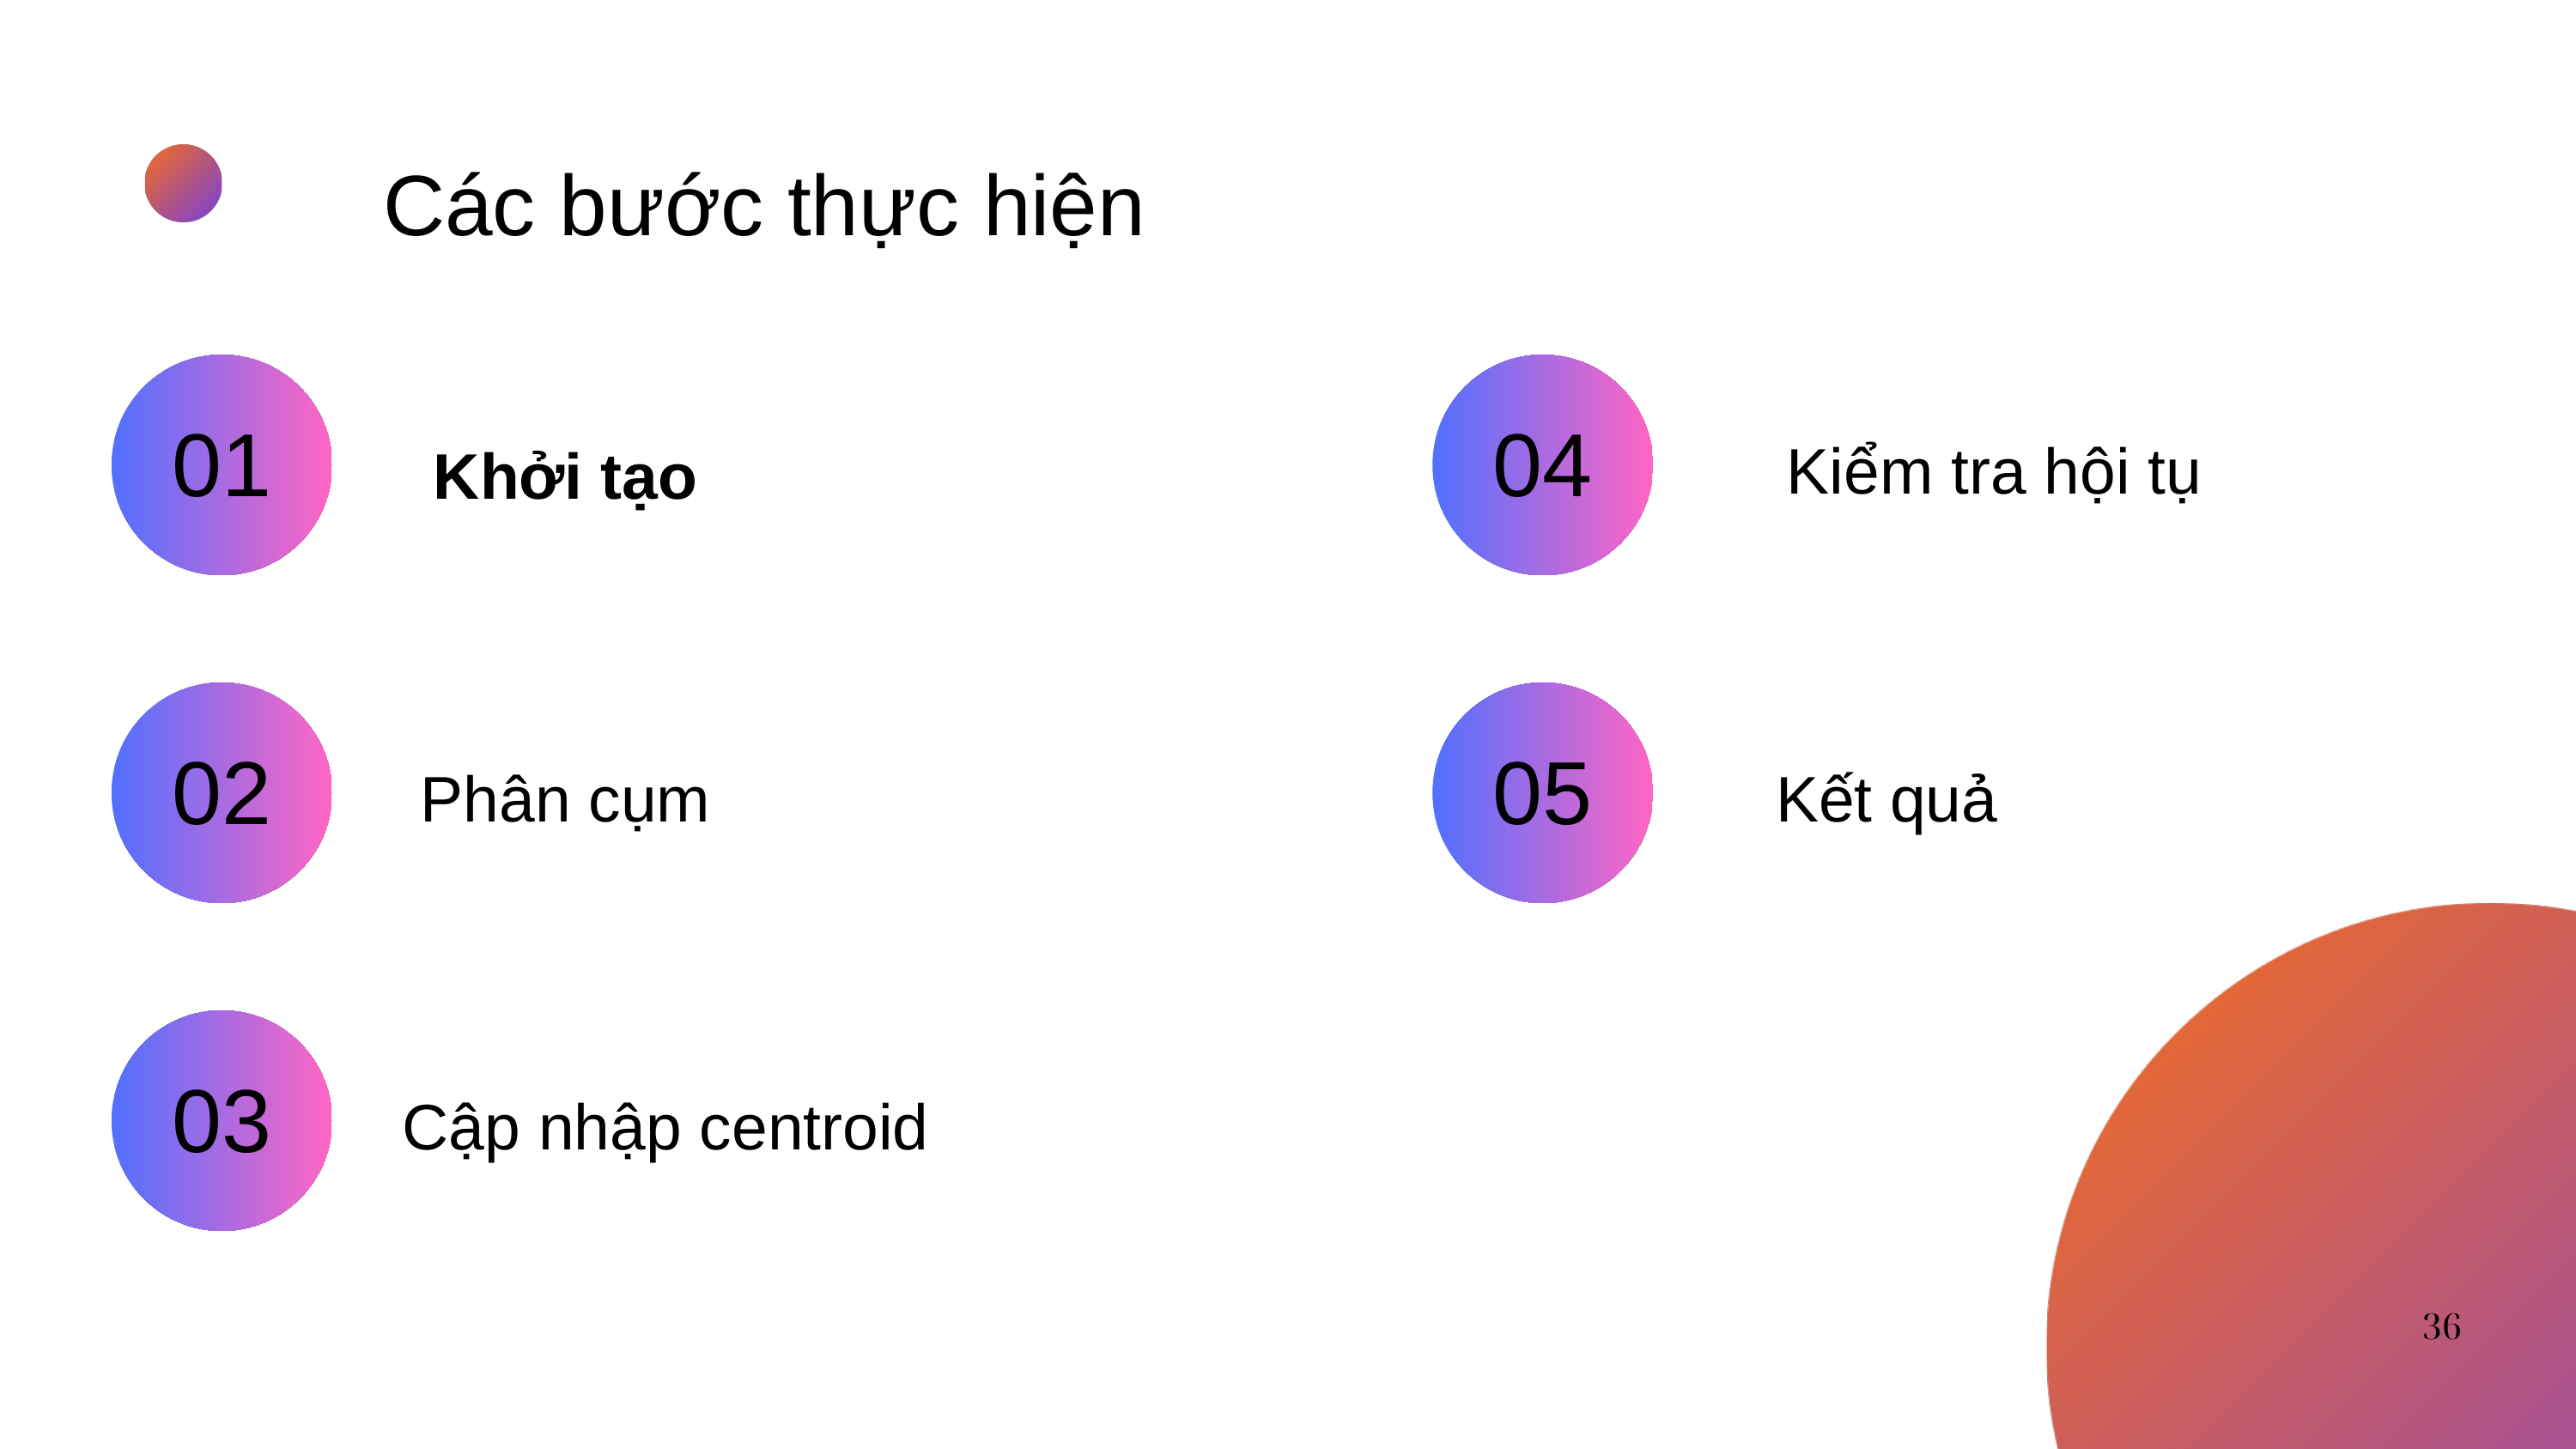

Các bước thực hiện

01

04
Kiểm tra hội tụ
​Khởi tạo

02

05
Phân cụm
Kết quả

03
Cập nhập centroid
36